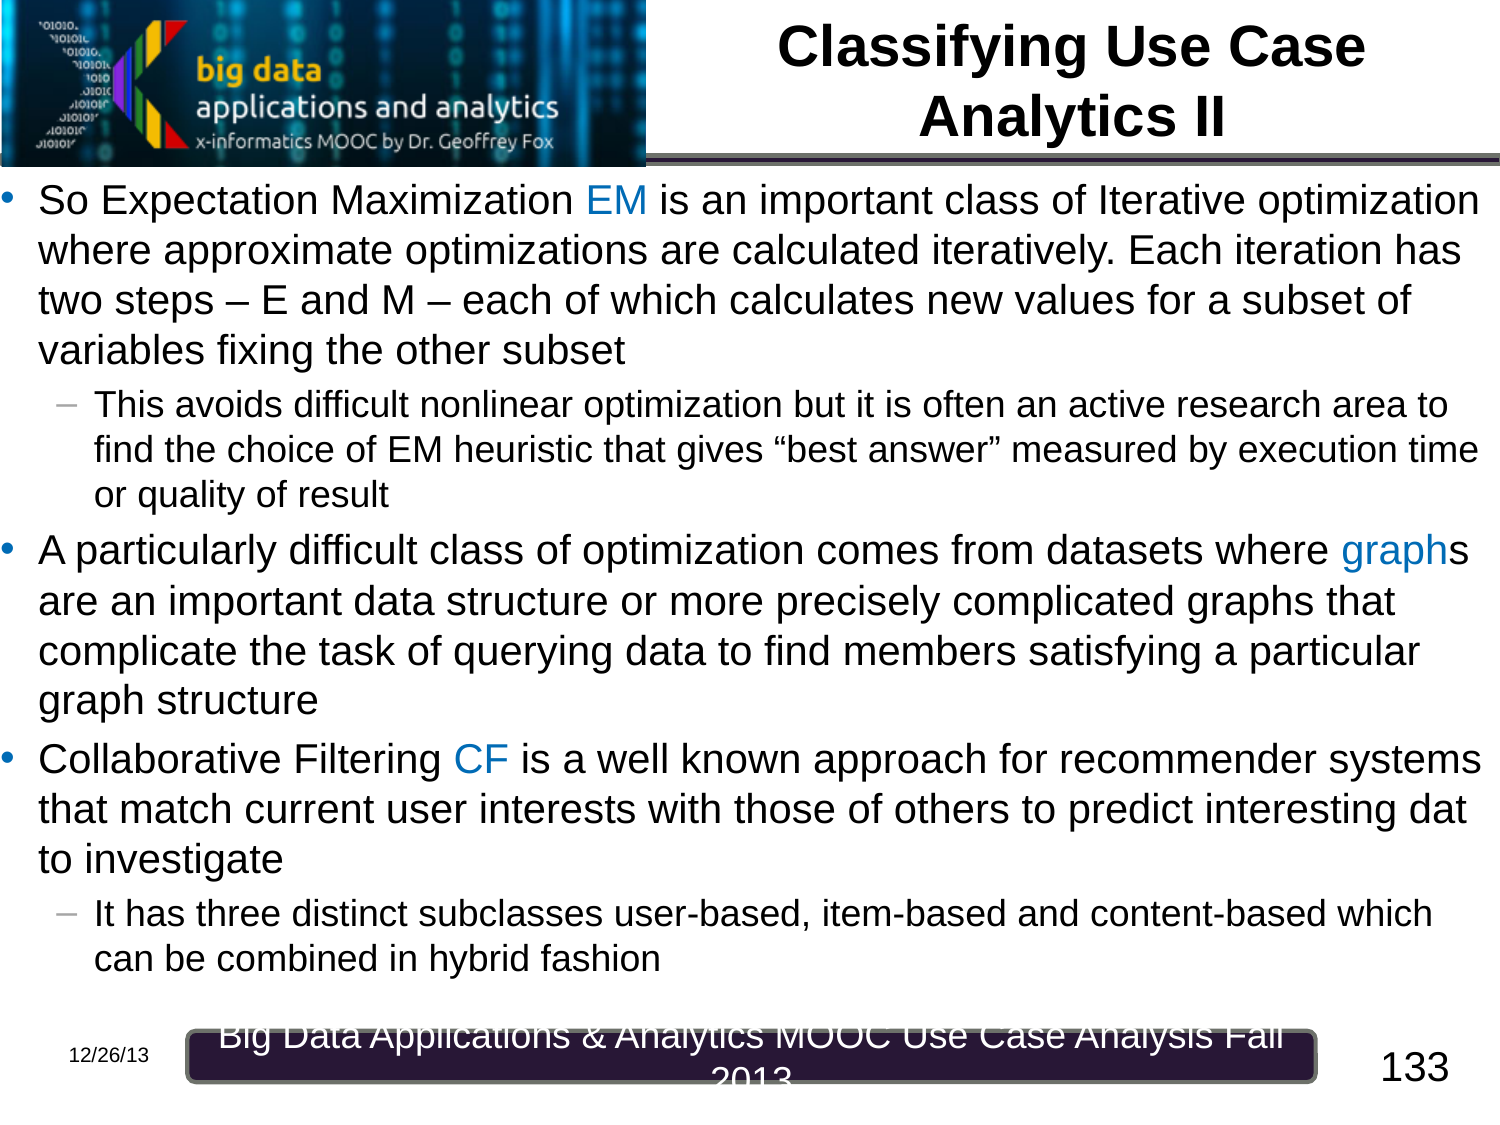

# Classifying Use Case Analytics II
So Expectation Maximization EM is an important class of Iterative optimization where approximate optimizations are calculated iteratively. Each iteration has two steps – E and M – each of which calculates new values for a subset of variables fixing the other subset
This avoids difficult nonlinear optimization but it is often an active research area to find the choice of EM heuristic that gives “best answer” measured by execution time or quality of result
A particularly difficult class of optimization comes from datasets where graphs are an important data structure or more precisely complicated graphs that complicate the task of querying data to find members satisfying a particular graph structure
Collaborative Filtering CF is a well known approach for recommender systems that match current user interests with those of others to predict interesting dat to investigate
It has three distinct subclasses user-based, item-based and content-based which can be combined in hybrid fashion

133